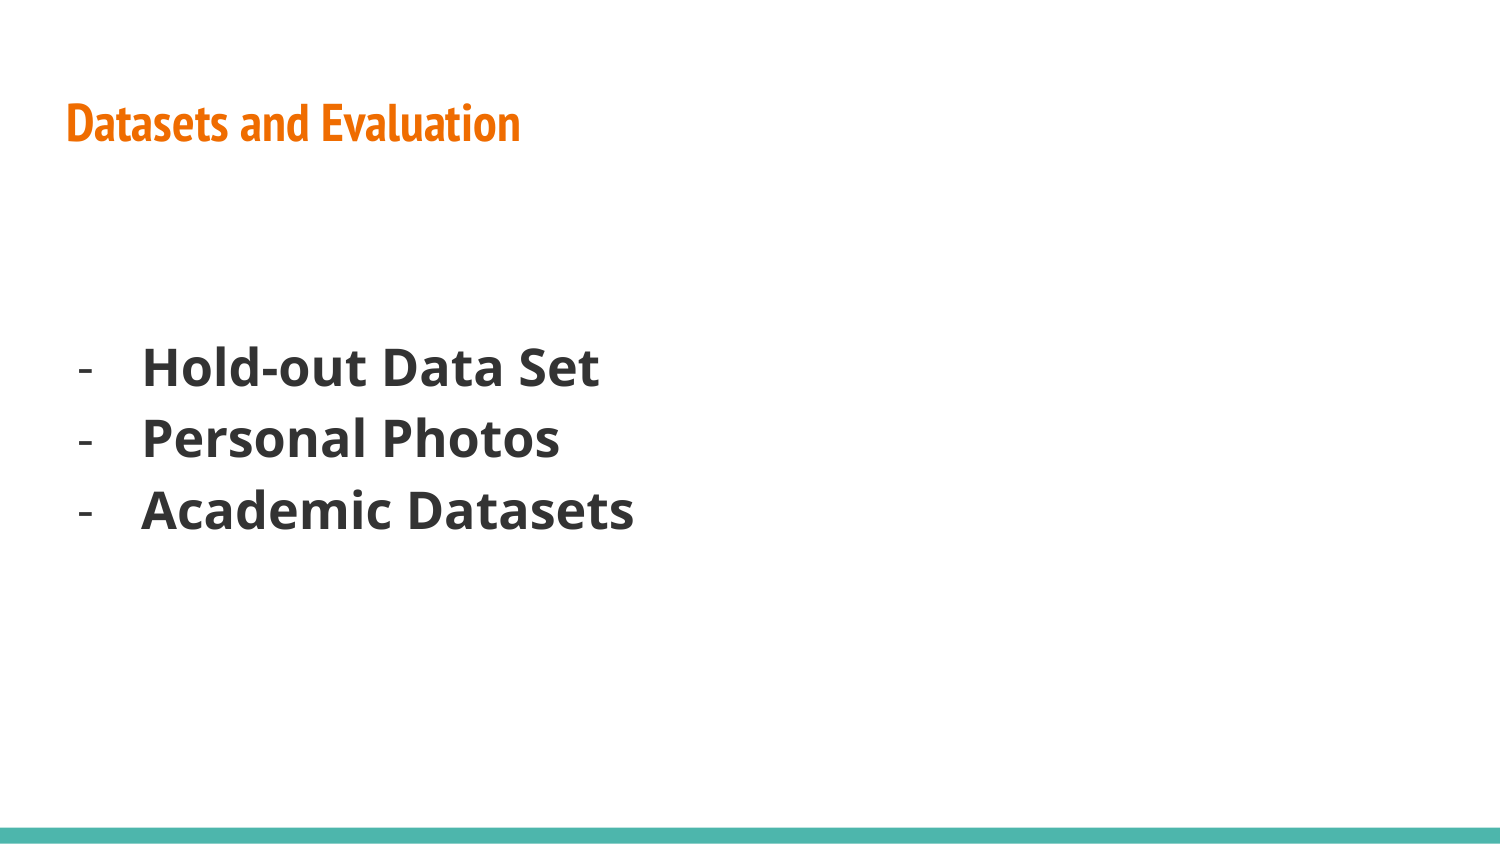

# Datasets and Evaluation

Hold-out Data Set
Personal Photos
Academic Datasets